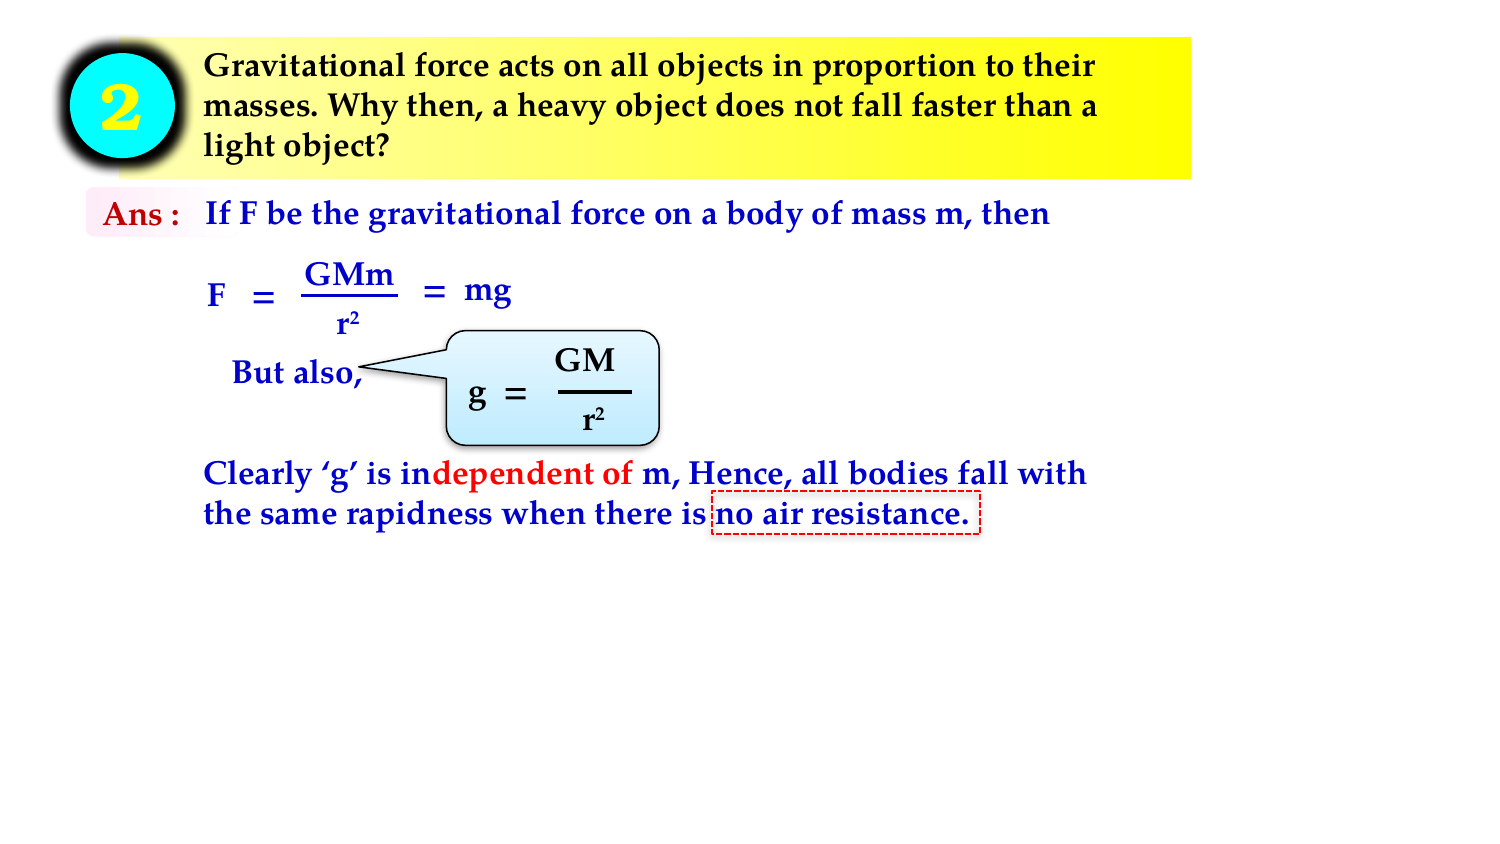

Gravitational force acts on all objects in proportion to their masses. Why then, a heavy object does not fall faster than a light object?

2
If F be the gravitational force on a body of mass m, then
Ans :
GMm
=  mg
F   =
r2

g  =
GM
r2
But also,
Clearly ‘g’ is independent of m, Hence, all bodies fall with
the same rapidness when there is no air resistance.